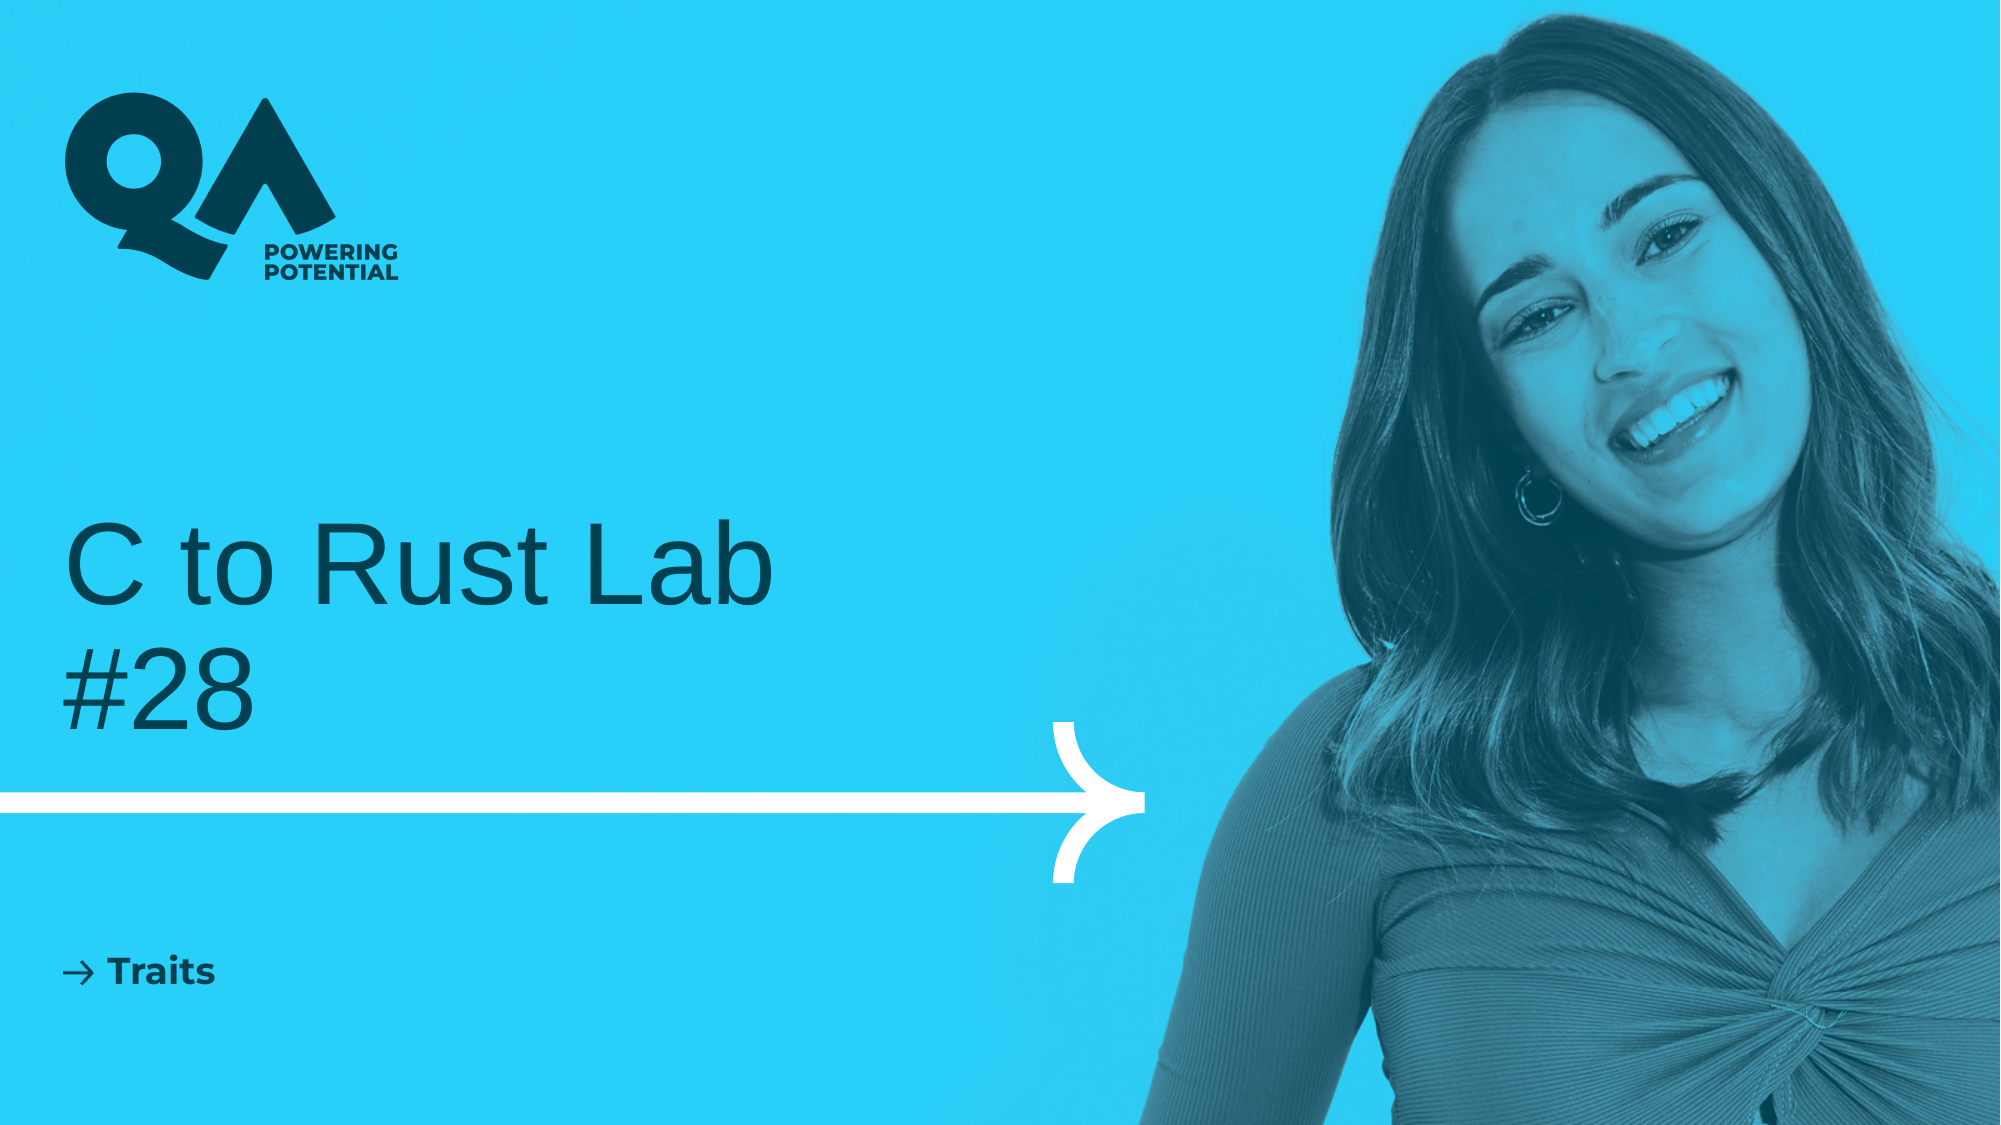

# C to Rust Lab #28
Traits